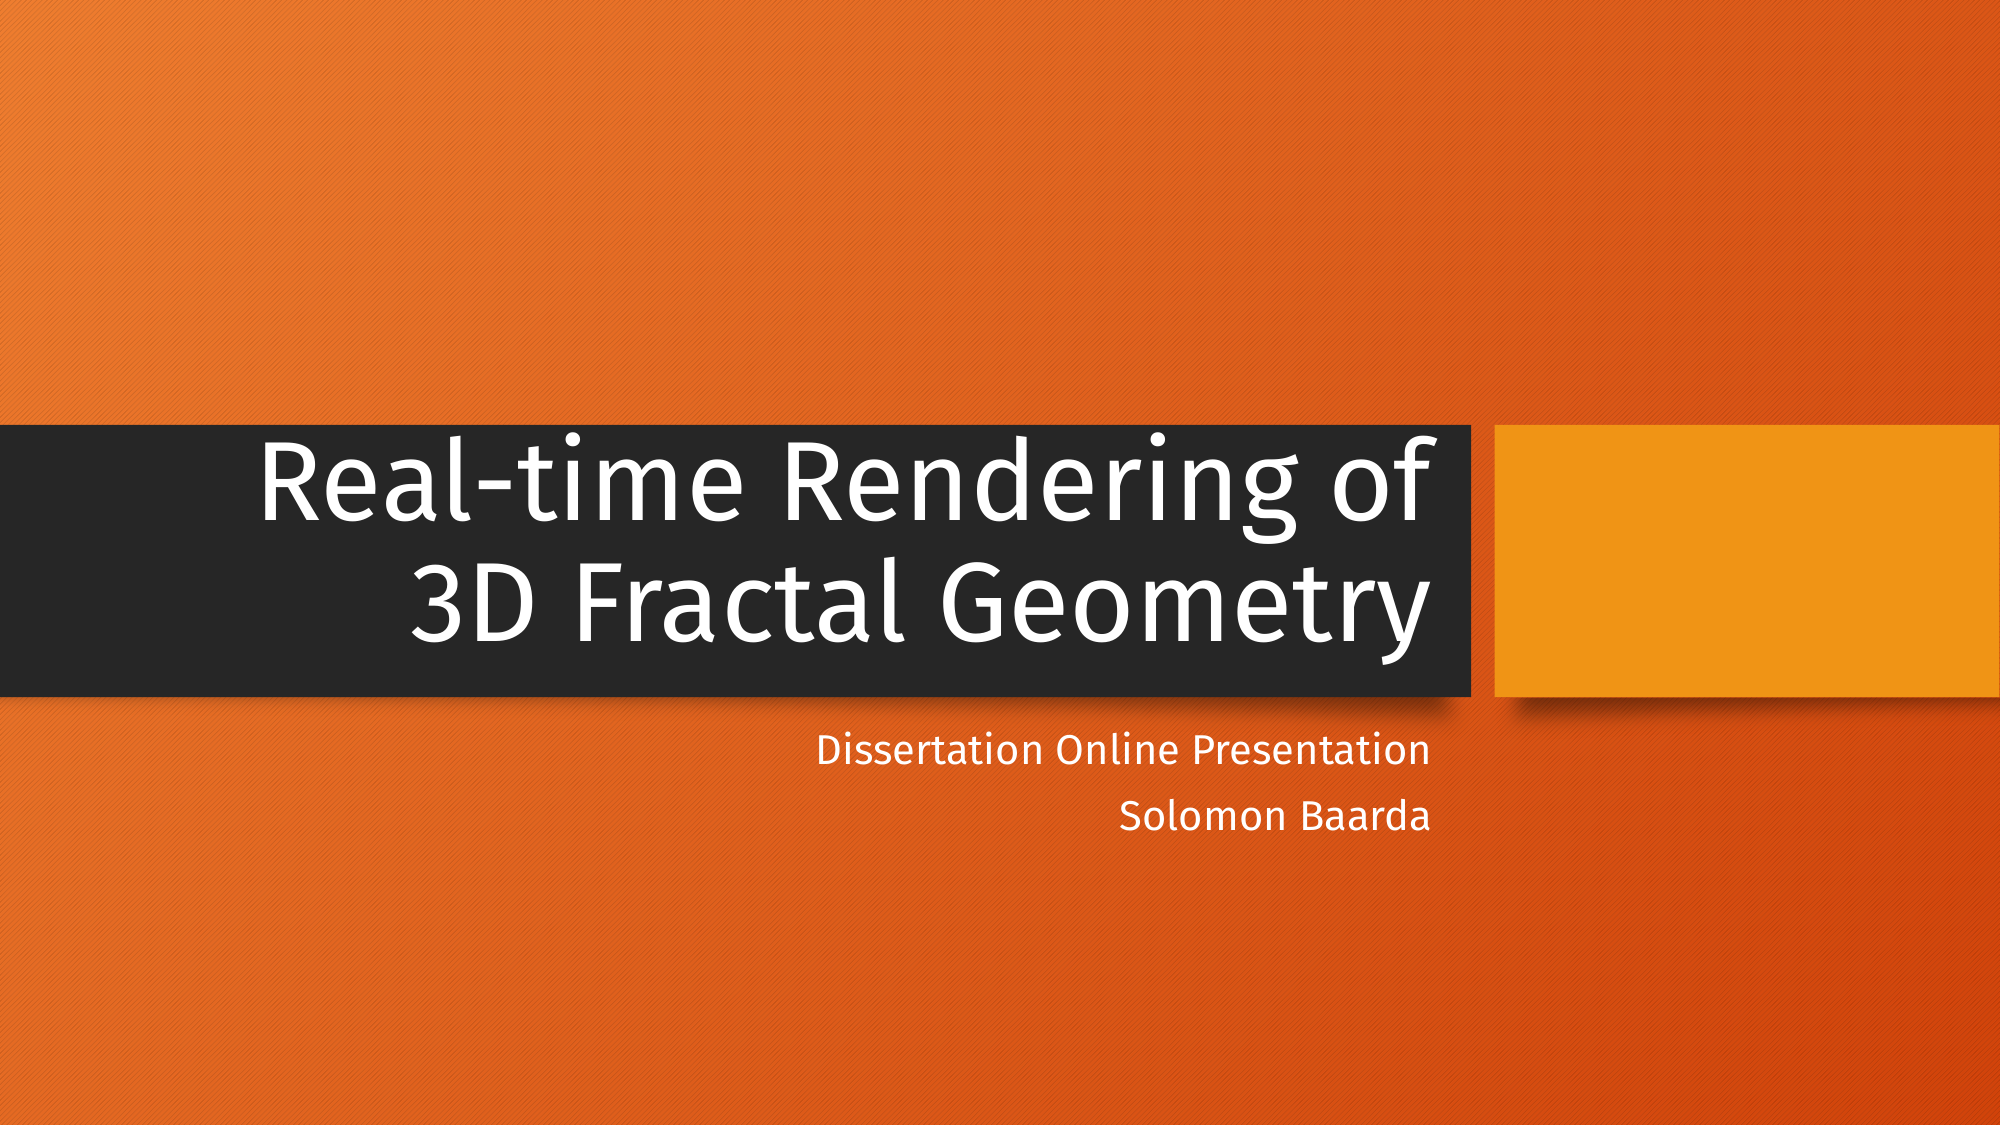

# Real-time Rendering of 3D Fractal Geometry
Dissertation Online Presentation
Solomon Baarda